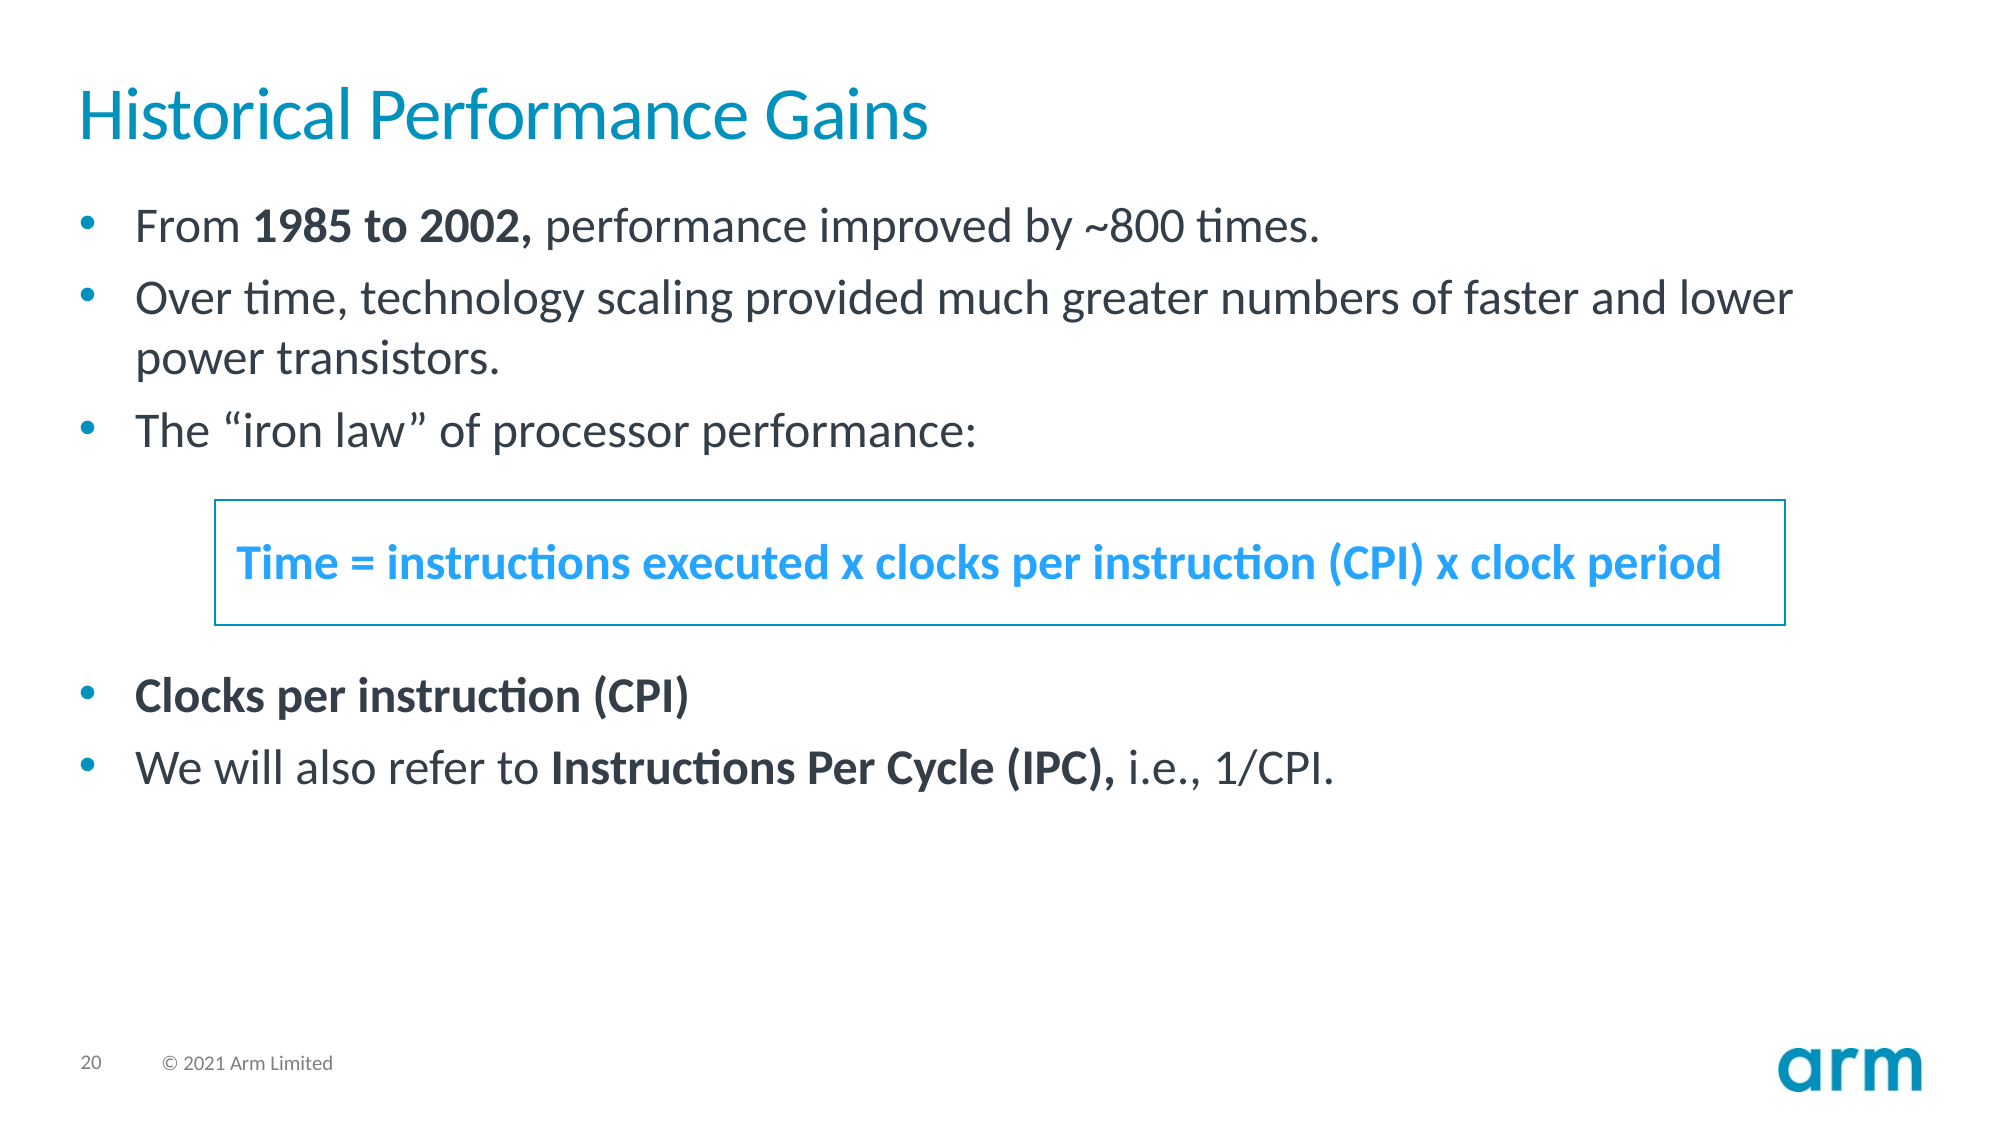

# Historical Performance Gains
From 1985 to 2002, performance improved by ~800 times.
Over time, technology scaling provided much greater numbers of faster and lower power transistors.
The “iron law” of processor performance:
              Time = instructions executed x clocks per instruction (CPI) x clock period
Clocks per instruction (CPI)
We will also refer to Instructions Per Cycle (IPC), i.e., 1/CPI.